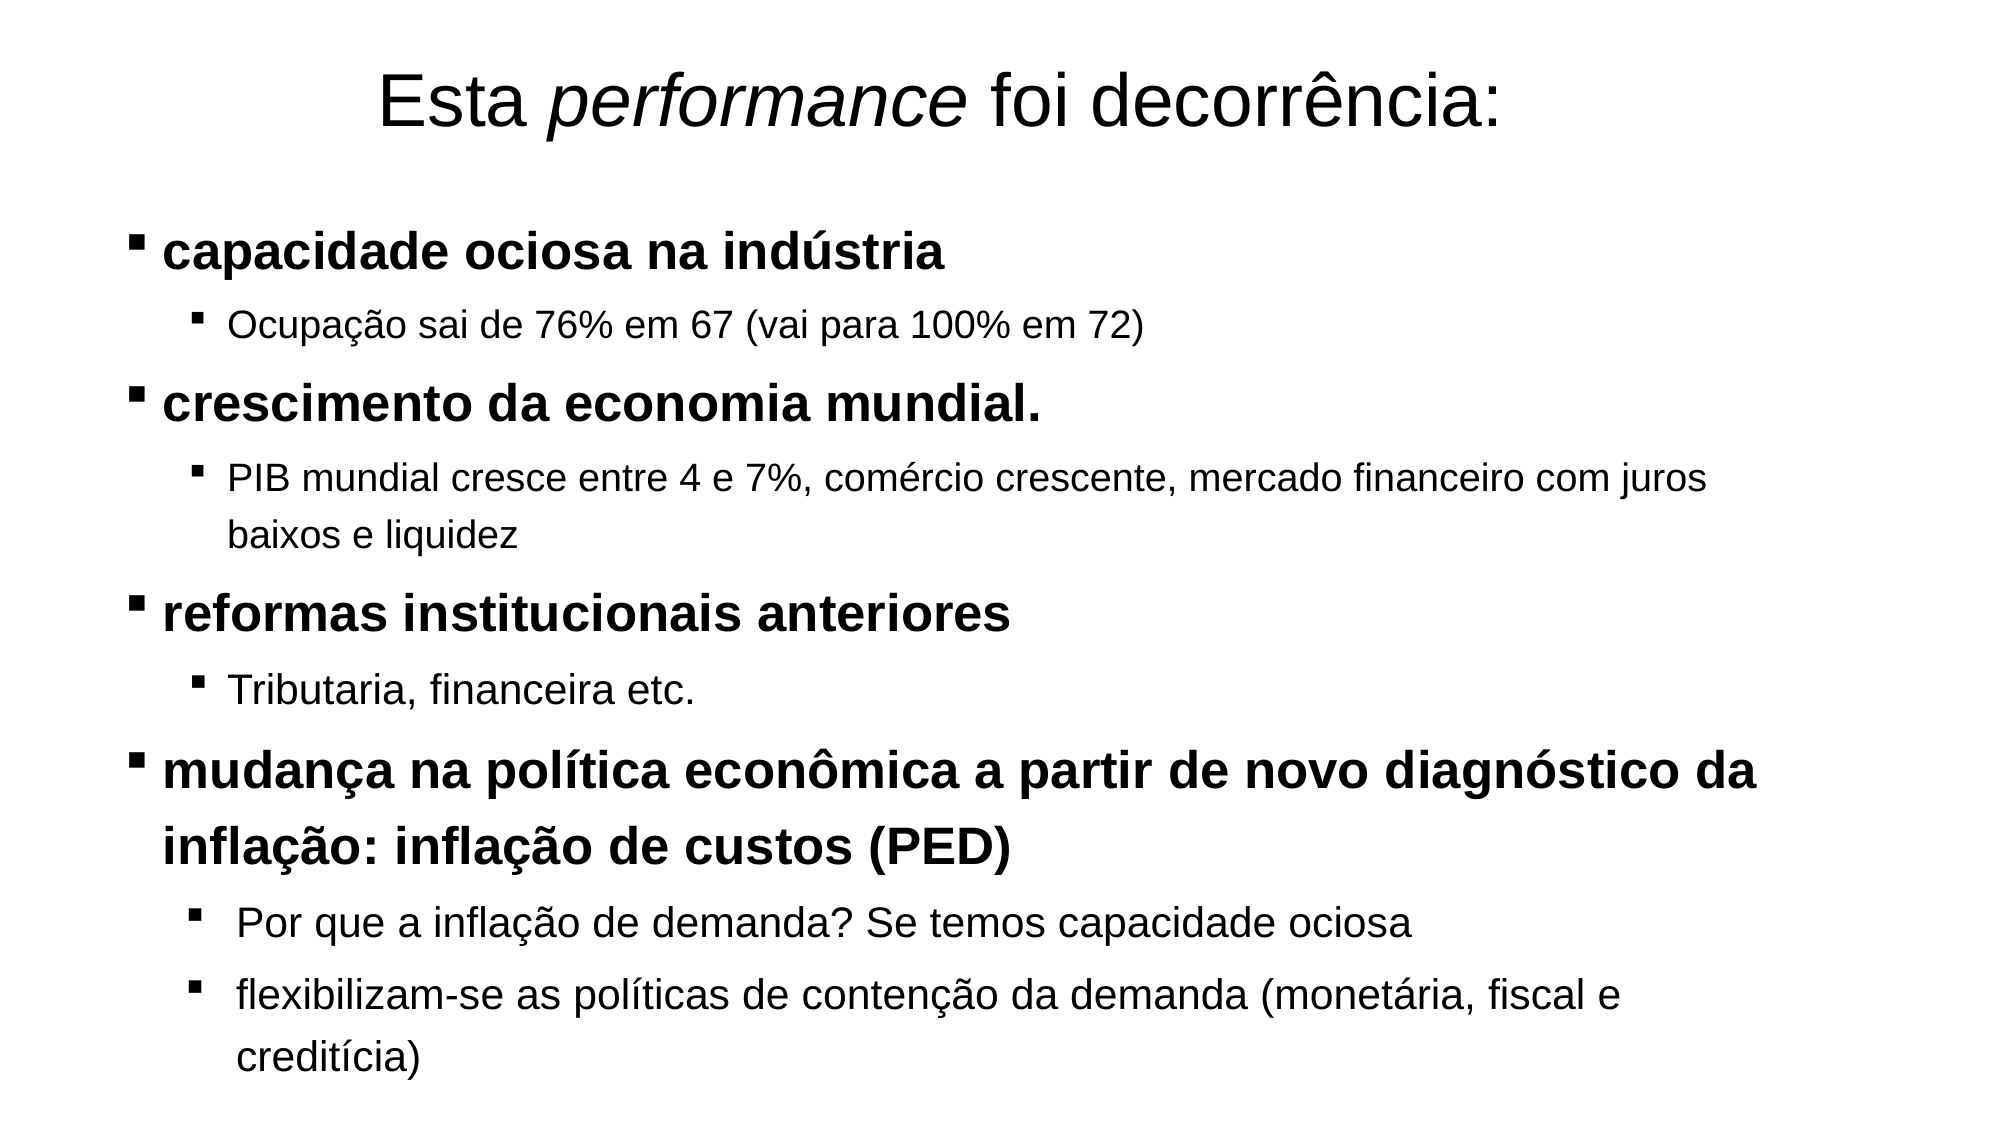

Esta performance foi decorrência:
capacidade ociosa na indústria
Ocupação sai de 76% em 67 (vai para 100% em 72)
crescimento da economia mundial.
PIB mundial cresce entre 4 e 7%, comércio crescente, mercado financeiro com juros baixos e liquidez
reformas institucionais anteriores
Tributaria, financeira etc.
mudança na política econômica a partir de novo diagnóstico da inflação: inflação de custos (PED)
Por que a inflação de demanda? Se temos capacidade ociosa
flexibilizam-se as políticas de contenção da demanda (monetária, fiscal e creditícia)
30